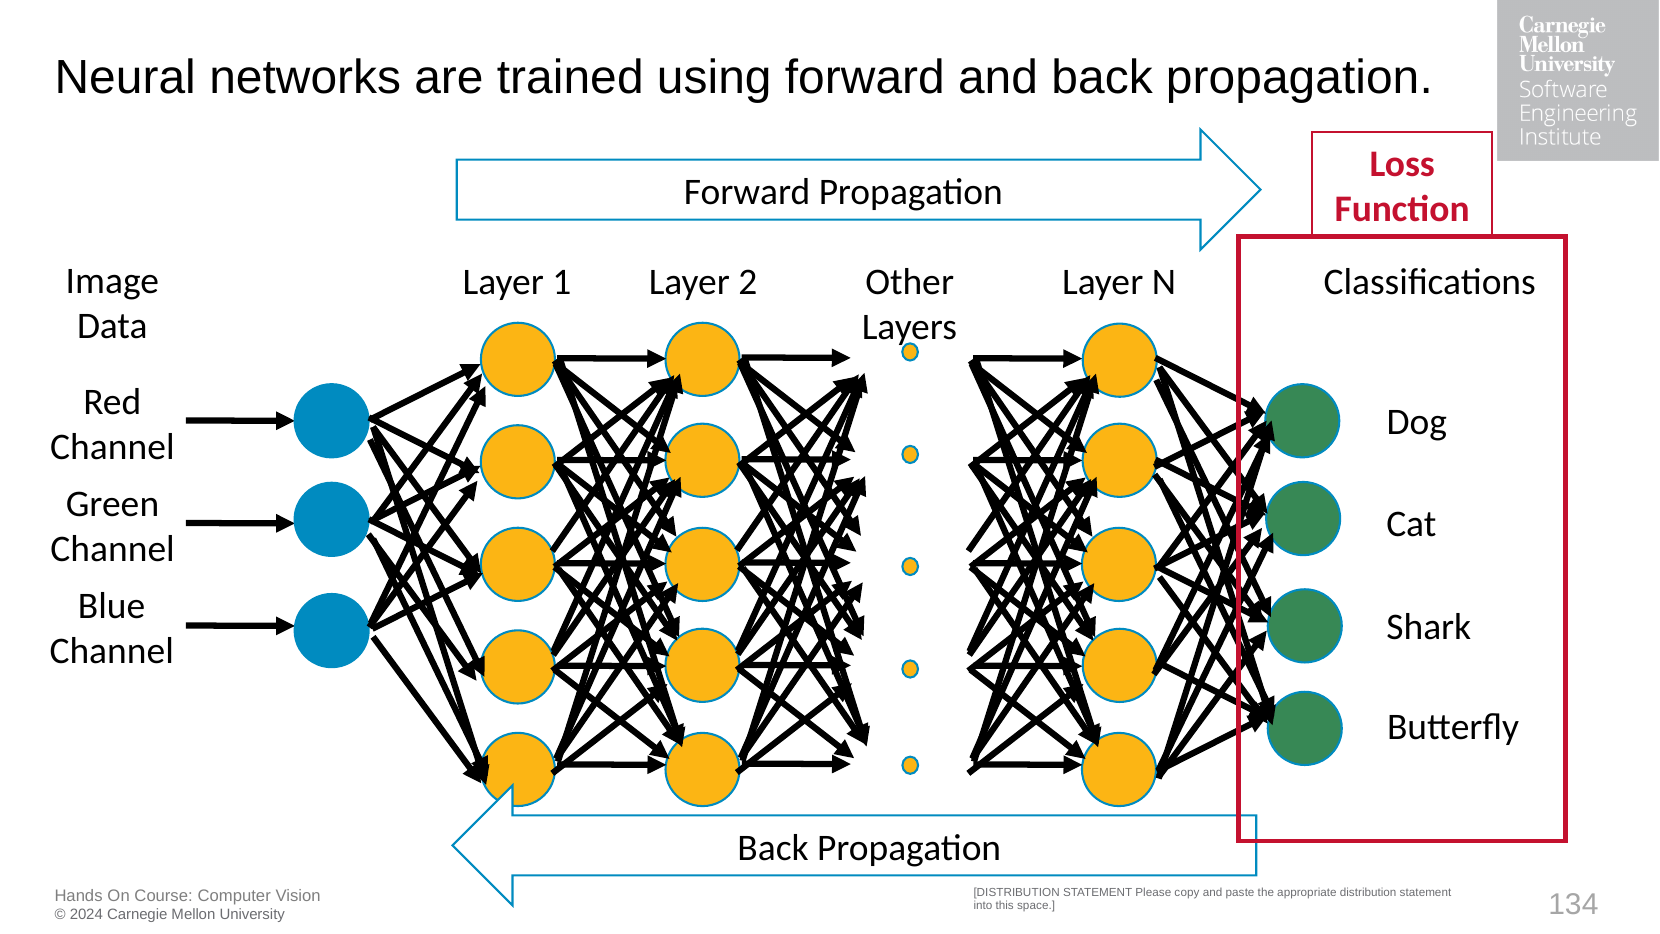

# Neural networks are trained using forward and back propagation.
Forward Propagation
Loss Function

Image
Data
Classifications
Layer 1
Layer 2
Other Layers
Layer N

Red
Channel

Dog

Green
Channel

Cat

Blue
Channel

Shark

Butterfly

Back Propagation